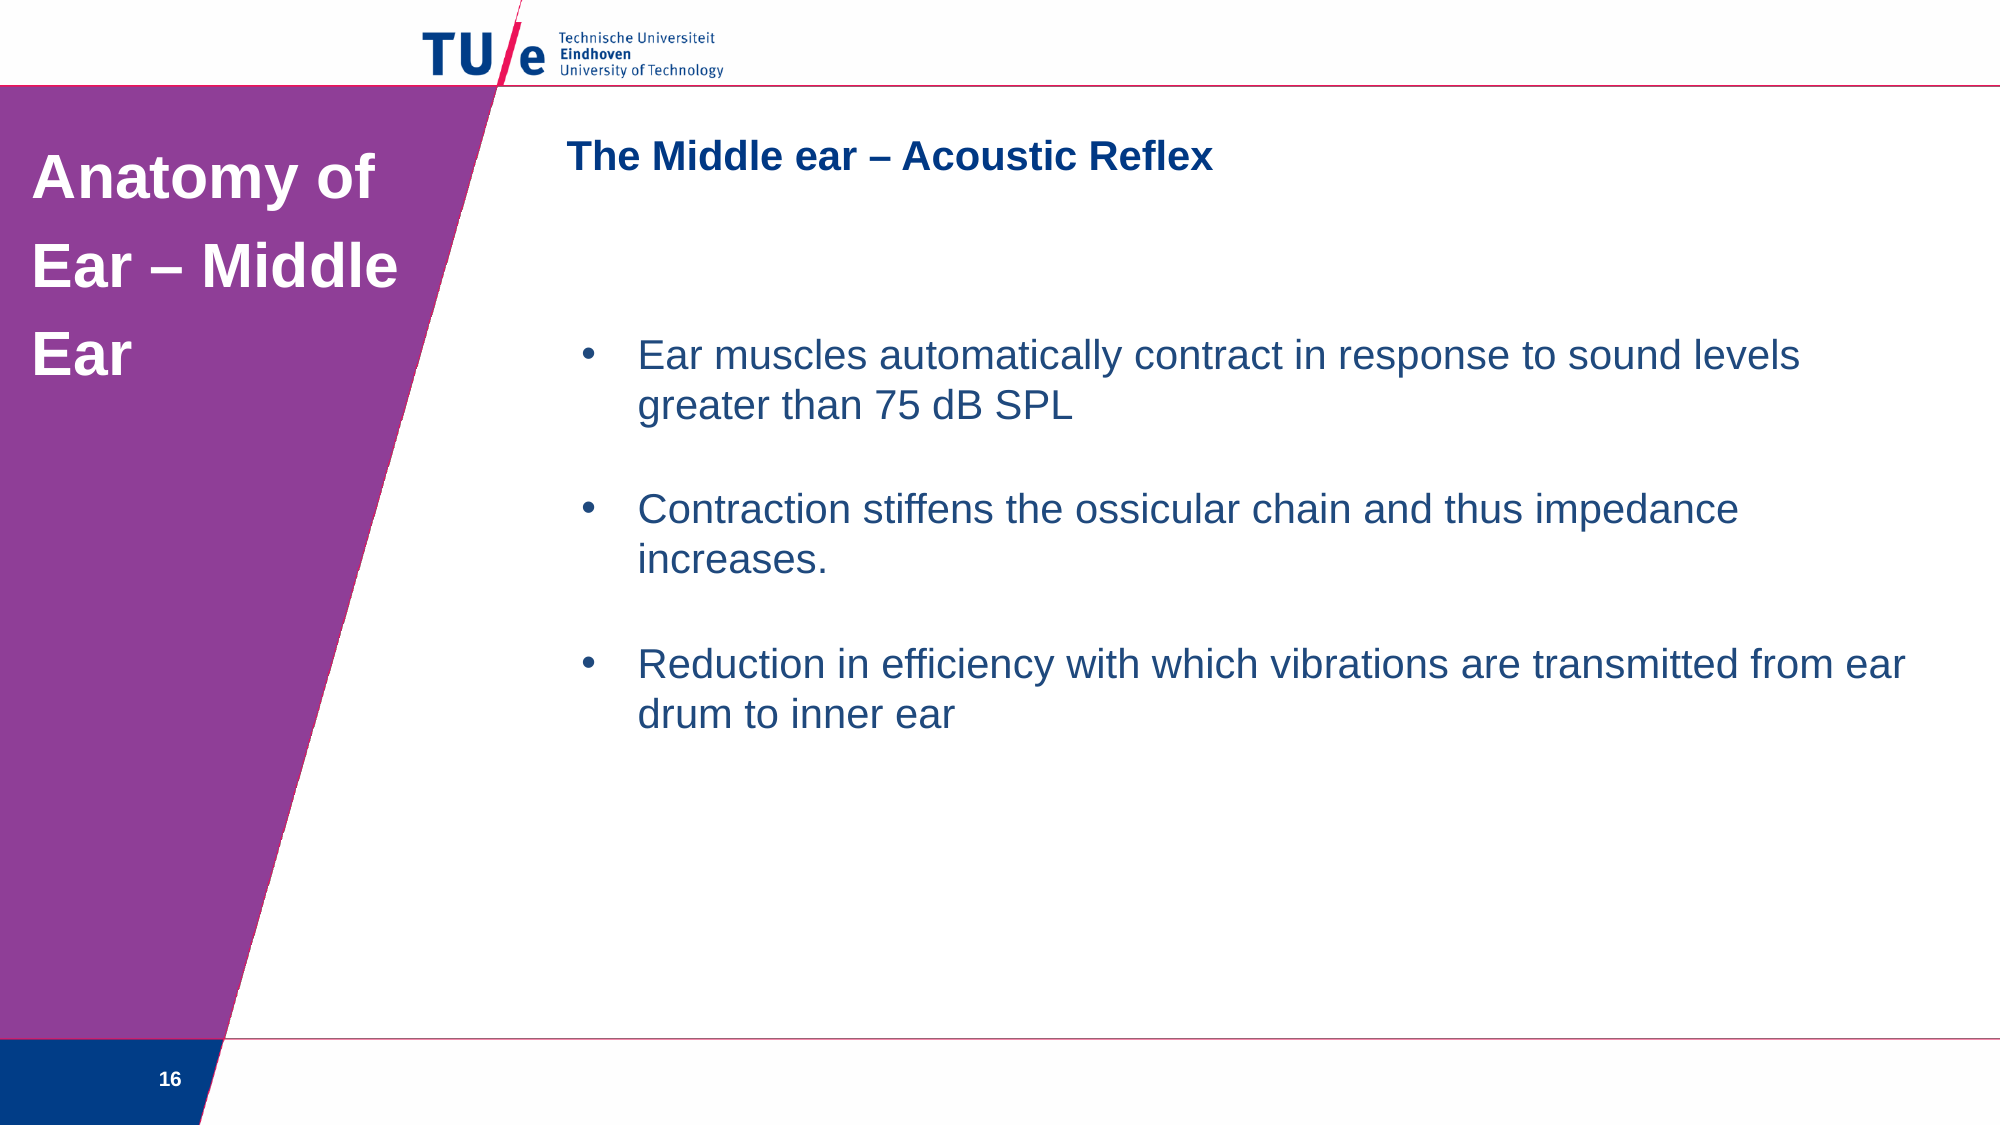

# Anatomy of Ear – Middle Ear
The Middle ear – Acoustic Reflex

Ear muscles automatically contract in response to sound levels greater than 75 dB SPL

Contraction stiffens the ossicular chain and thus impedance increases.

Reduction in efficiency with which vibrations are transmitted from ear drum to inner ear

16